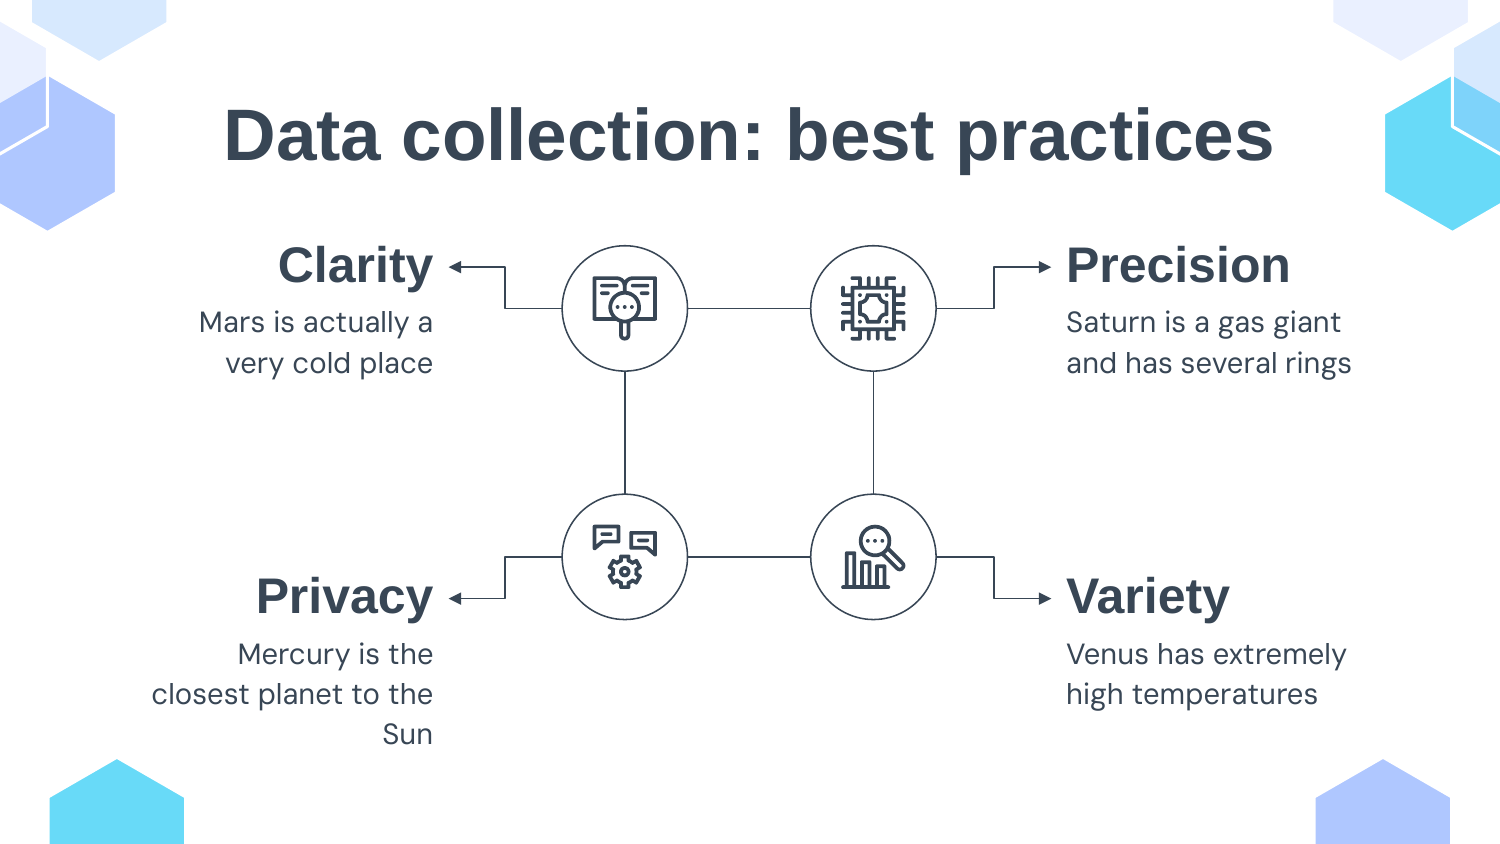

# Data collection: best practices
Clarity
Precision

Mars is actually a very cold place
Saturn is a gas giant and has several rings

Variety
Privacy
Venus has extremely high temperatures
Mercury is the closest planet to the Sun